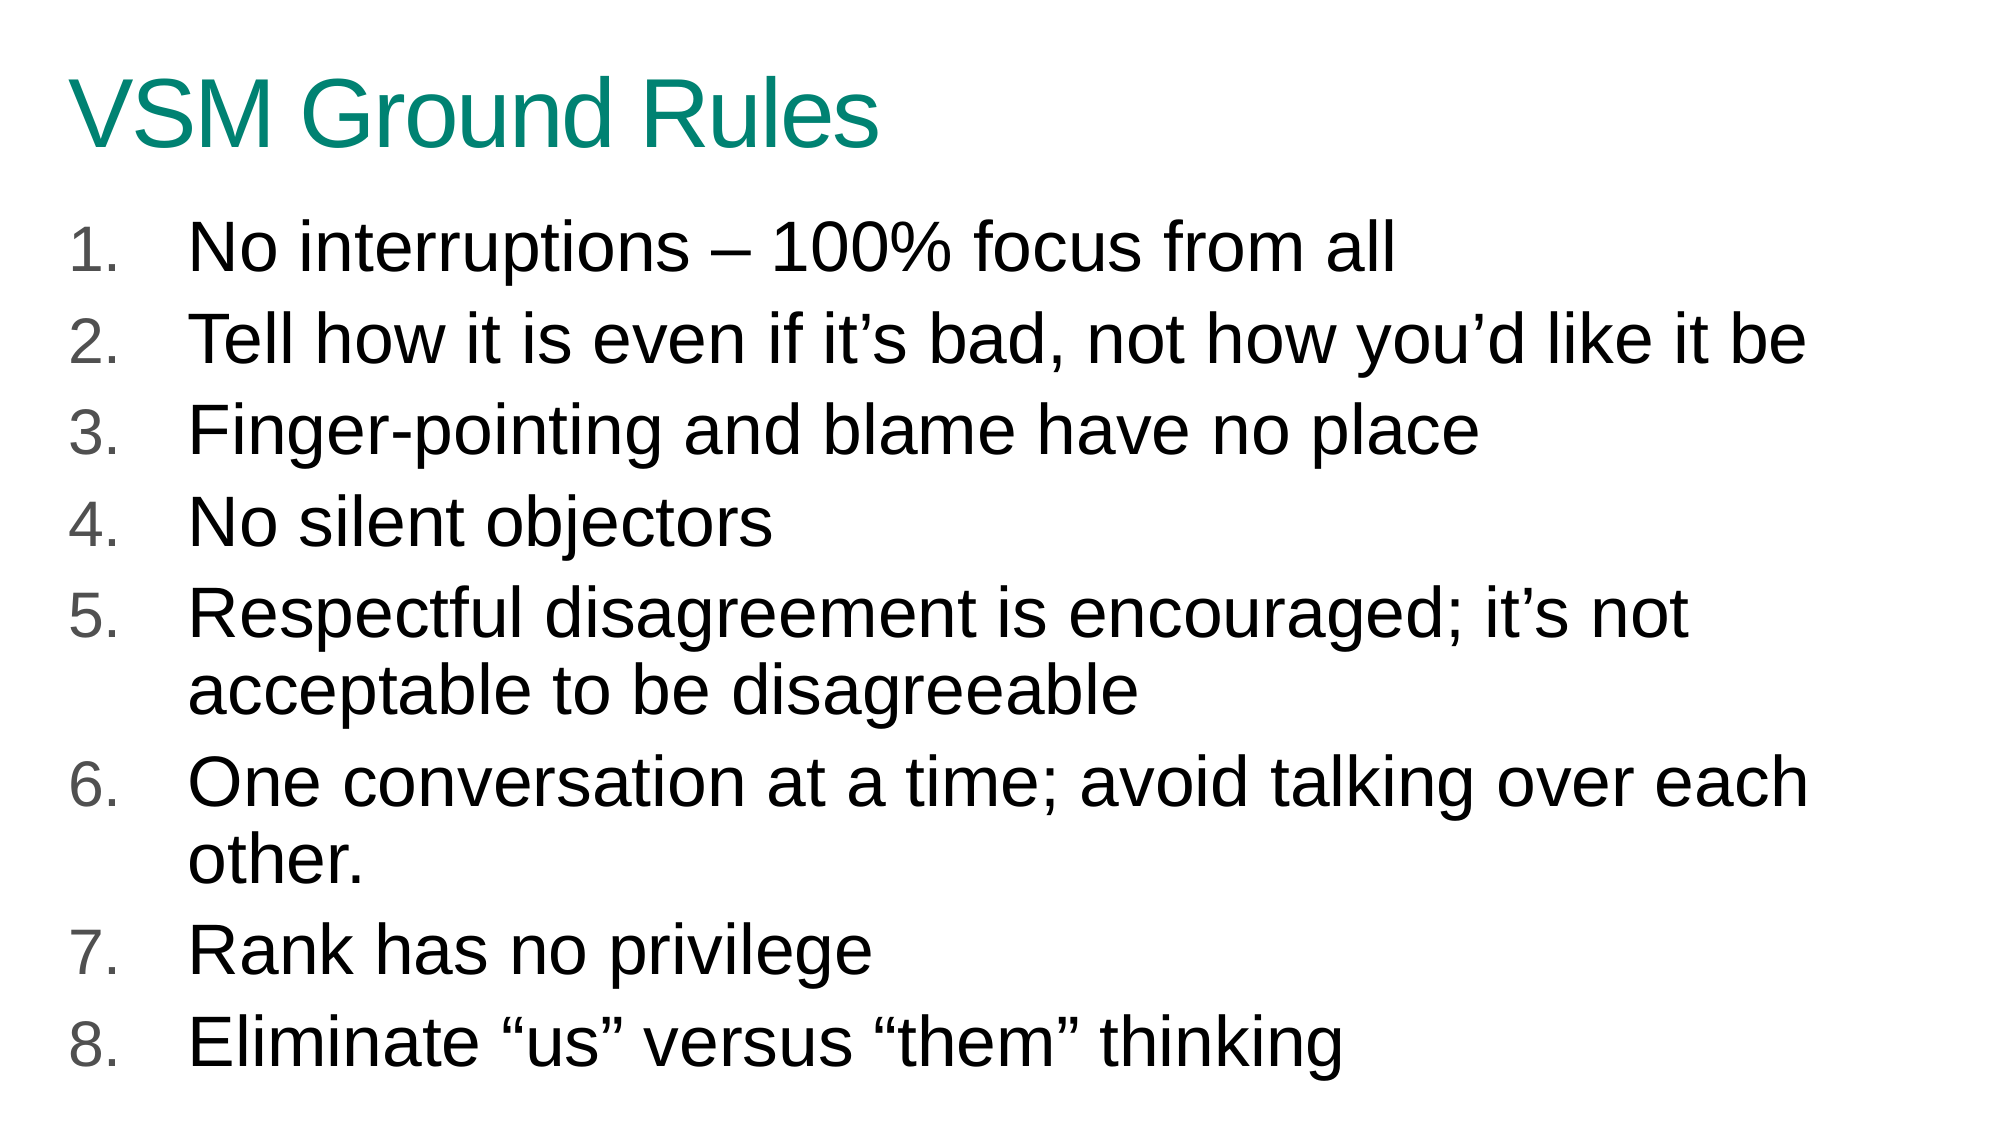

# VSM Ground Rules
No interruptions – 100% focus from all
Tell how it is even if it’s bad, not how you’d like it be
Finger-pointing and blame have no place
No silent objectors
Respectful disagreement is encouraged; it’s not acceptable to be disagreeable
One conversation at a time; avoid talking over each other.
Rank has no privilege
Eliminate “us” versus “them” thinking